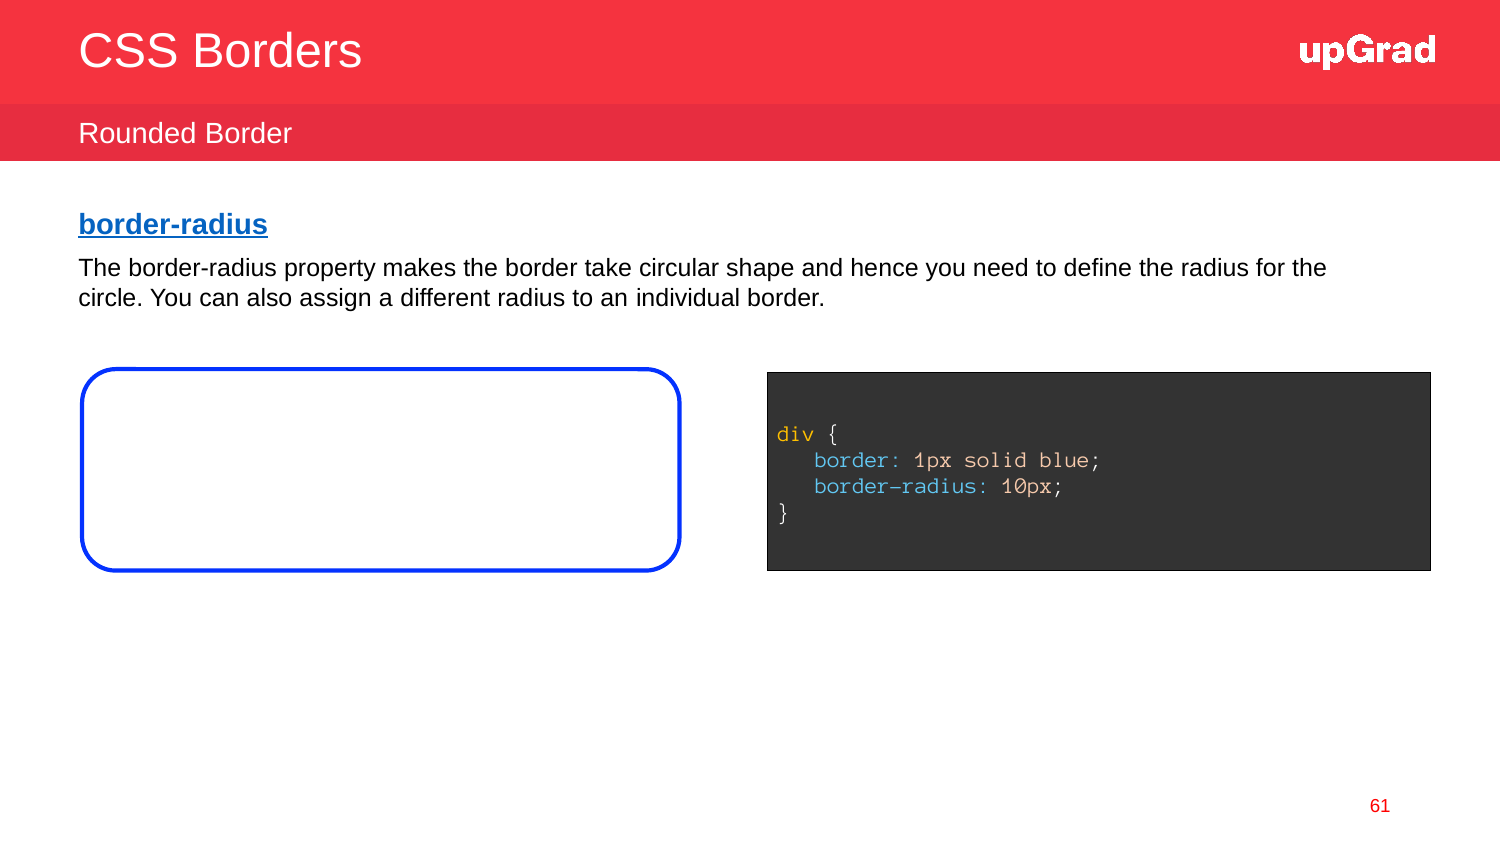

CSS Borders

Rounded Border
border-radius
The border-radius property makes the border take circular shape and hence you need to define the radius for the circle. You can also assign a different radius to an individual border.

| div { border: 1px solid blue; border-radius: 10px; } |
| --- |
61